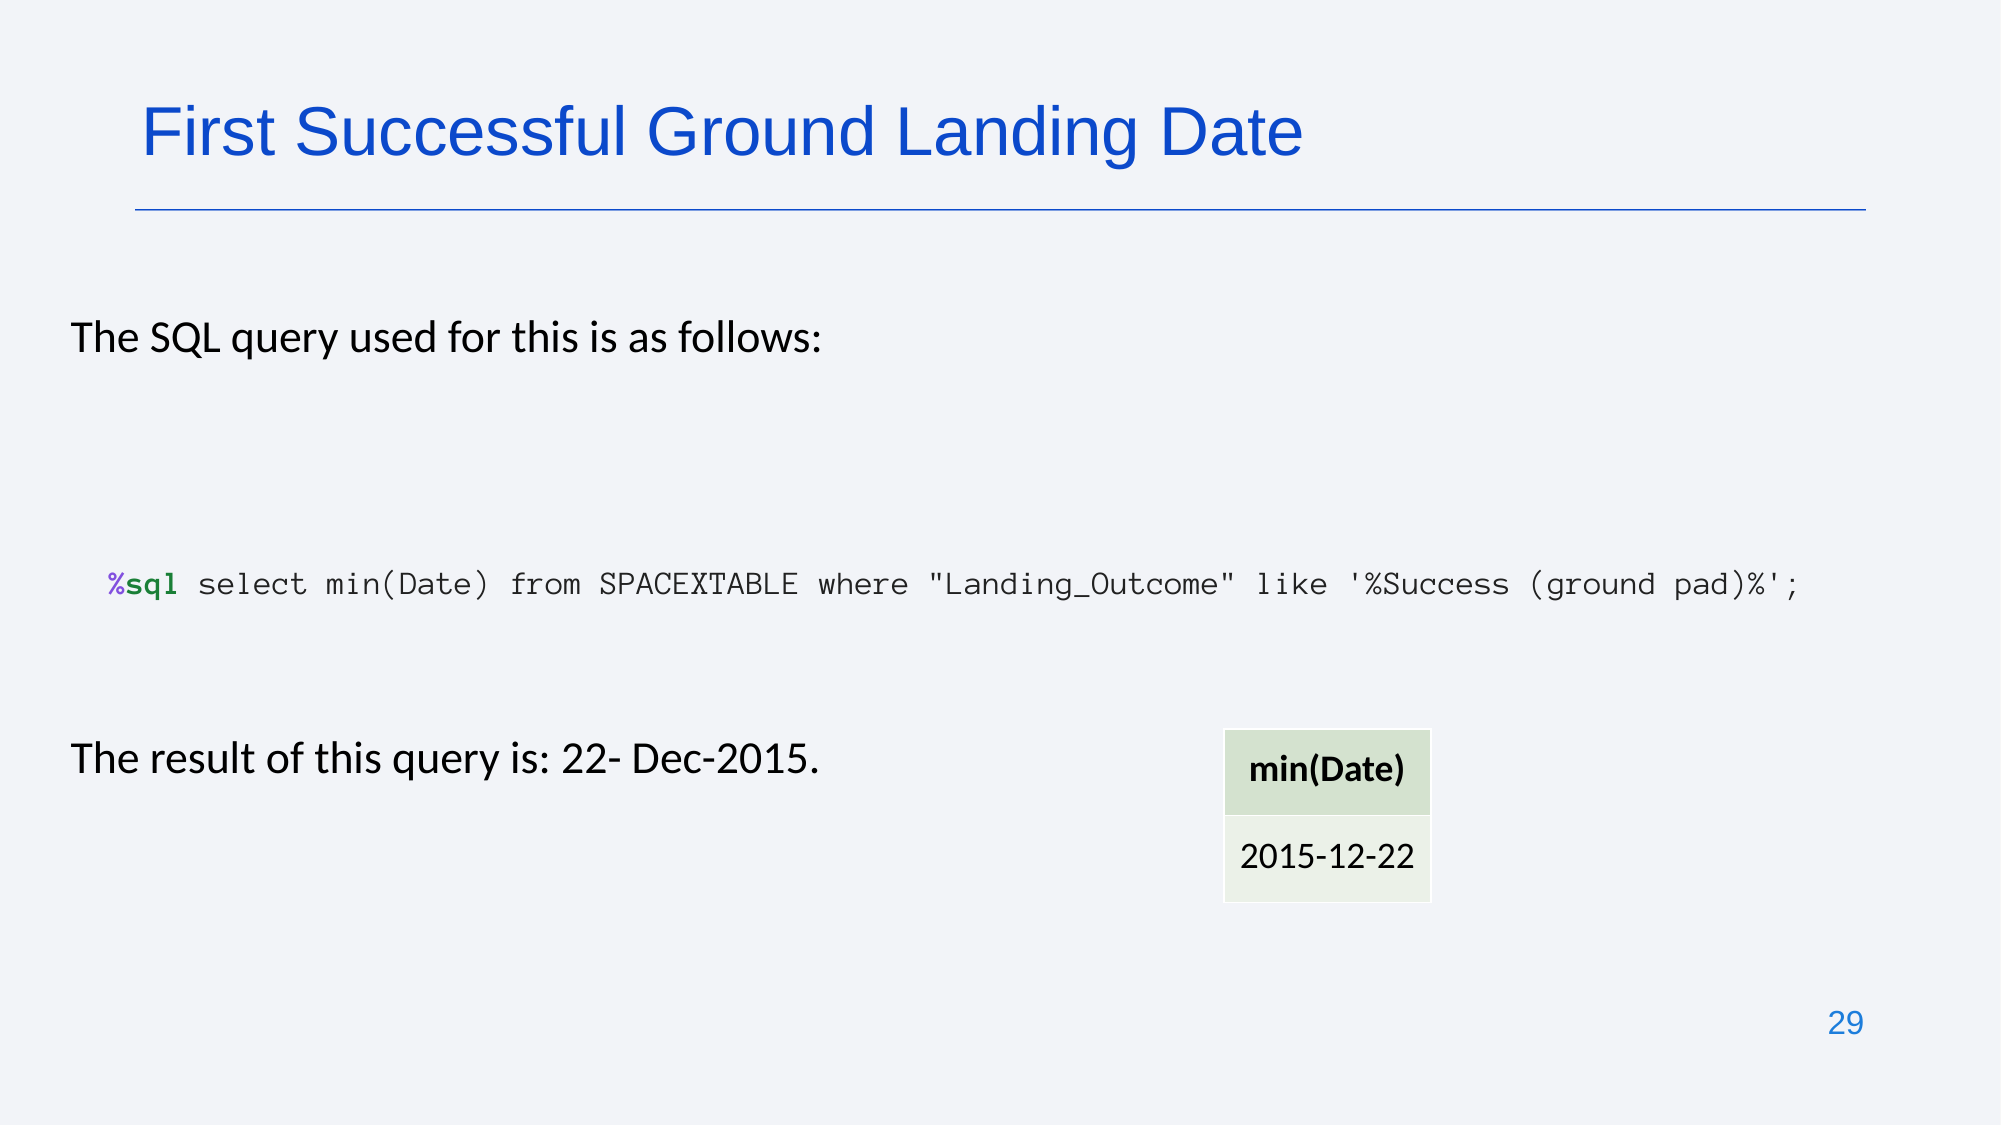

First Successful Ground Landing Date
The SQL query used for this is as follows:

The result of this query is: 22- Dec-2015.

%sql select min(Date) from SPACEXTABLE where "Landing_Outcome" like '%Success (ground pad)%';

| min(Date) |
| --- |
| 2015-12-22 |
29